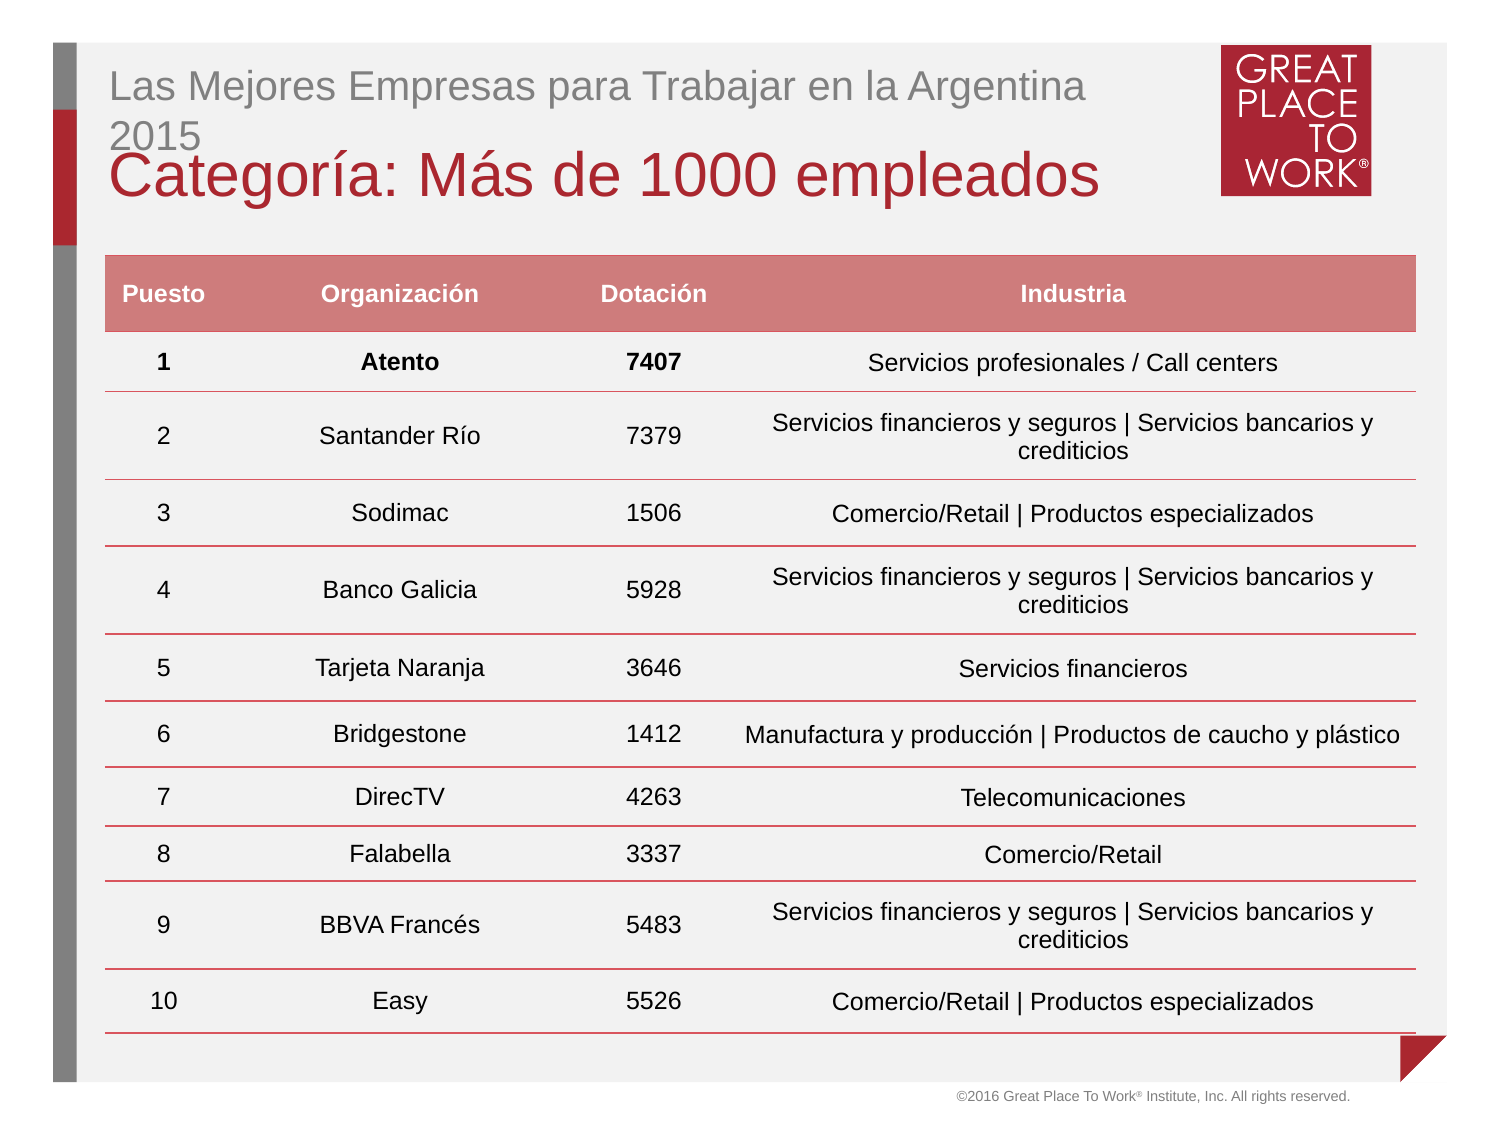

Las Mejores Empresas para Trabajar en la Argentina 2015

# Categoría: Más de 1000 empleados
| Puesto | Organización | Dotación | Industria |
| --- | --- | --- | --- |
| 1 | Atento | 7407 | Servicios profesionales / Call centers |
| 2 | Santander Río | 7379 | Servicios financieros y seguros | Servicios bancarios y crediticios |
| 3 | Sodimac | 1506 | Comercio/Retail | Productos especializados |
| 4 | Banco Galicia | 5928 | Servicios financieros y seguros | Servicios bancarios y crediticios |
| 5 | Tarjeta Naranja | 3646 | Servicios financieros |
| 6 | Bridgestone | 1412 | Manufactura y producción | Productos de caucho y plástico |
| 7 | DirecTV | 4263 | Telecomunicaciones |
| 8 | Falabella | 3337 | Comercio/Retail |
| 9 | BBVA Francés | 5483 | Servicios financieros y seguros | Servicios bancarios y crediticios |
| 10 | Easy | 5526 | Comercio/Retail | Productos especializados |